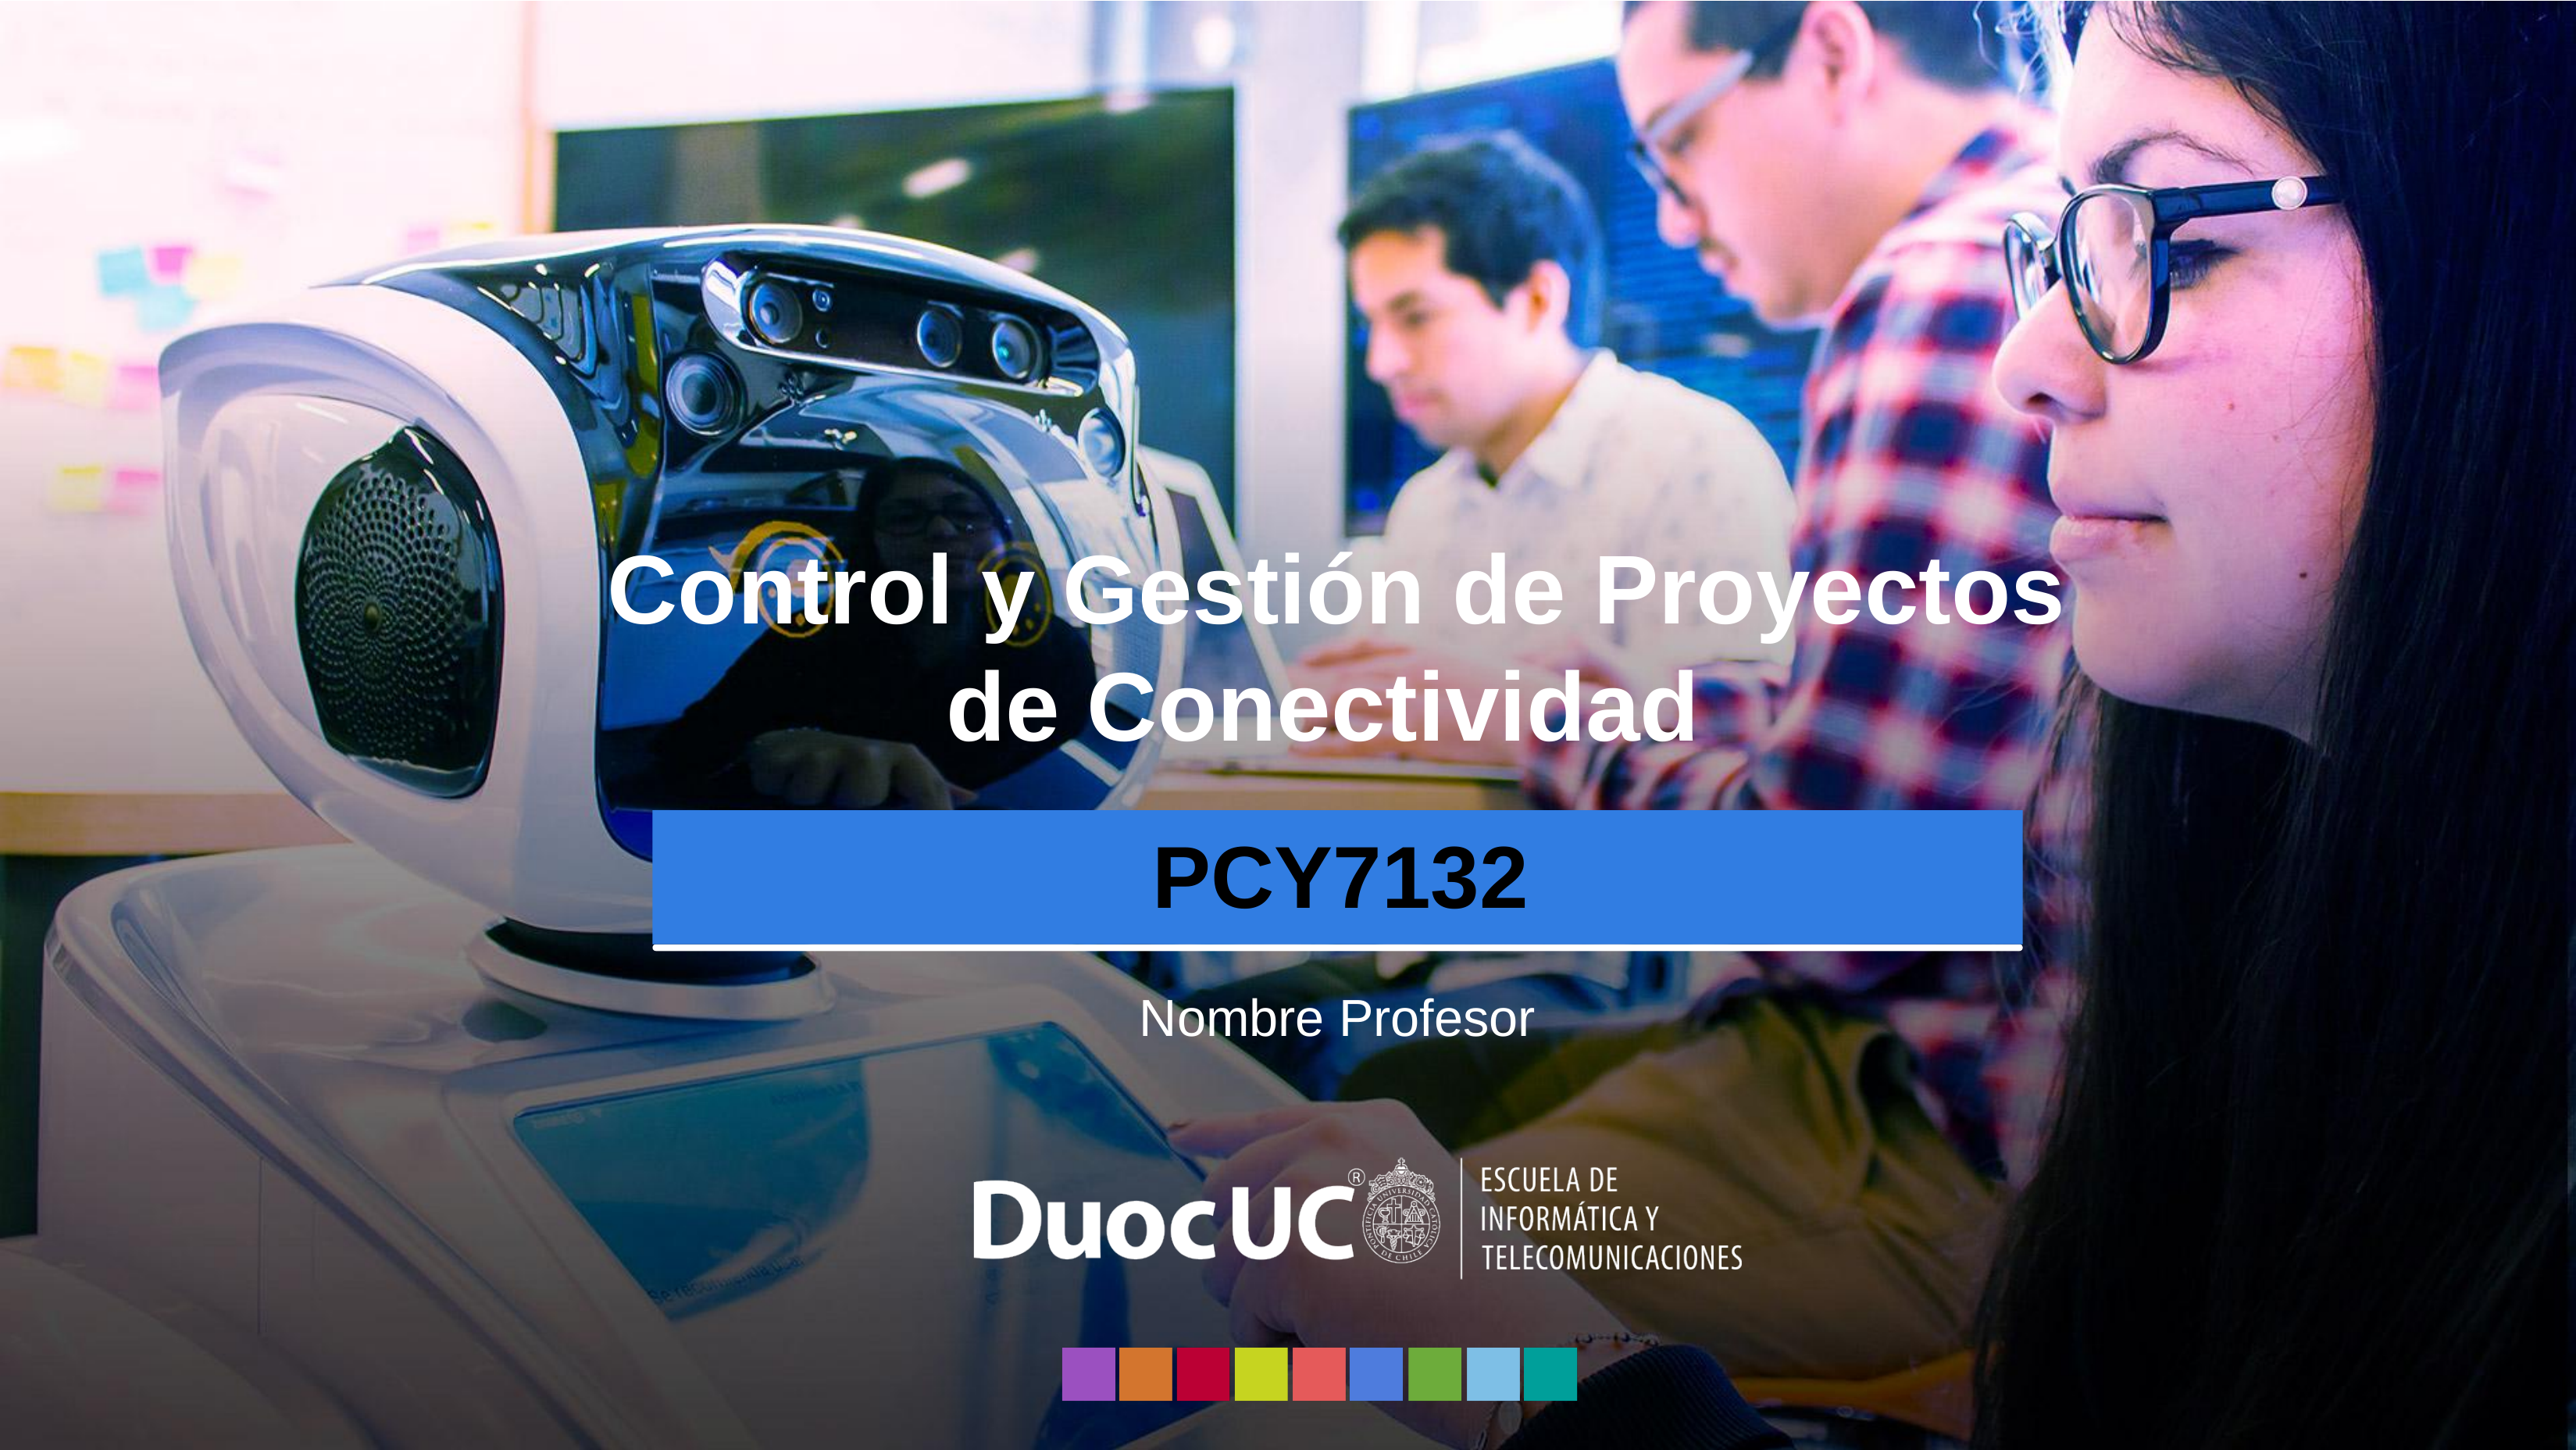

Control y Gestión de Proyectos de Conectividad
PCY7132
Nombre Profesor